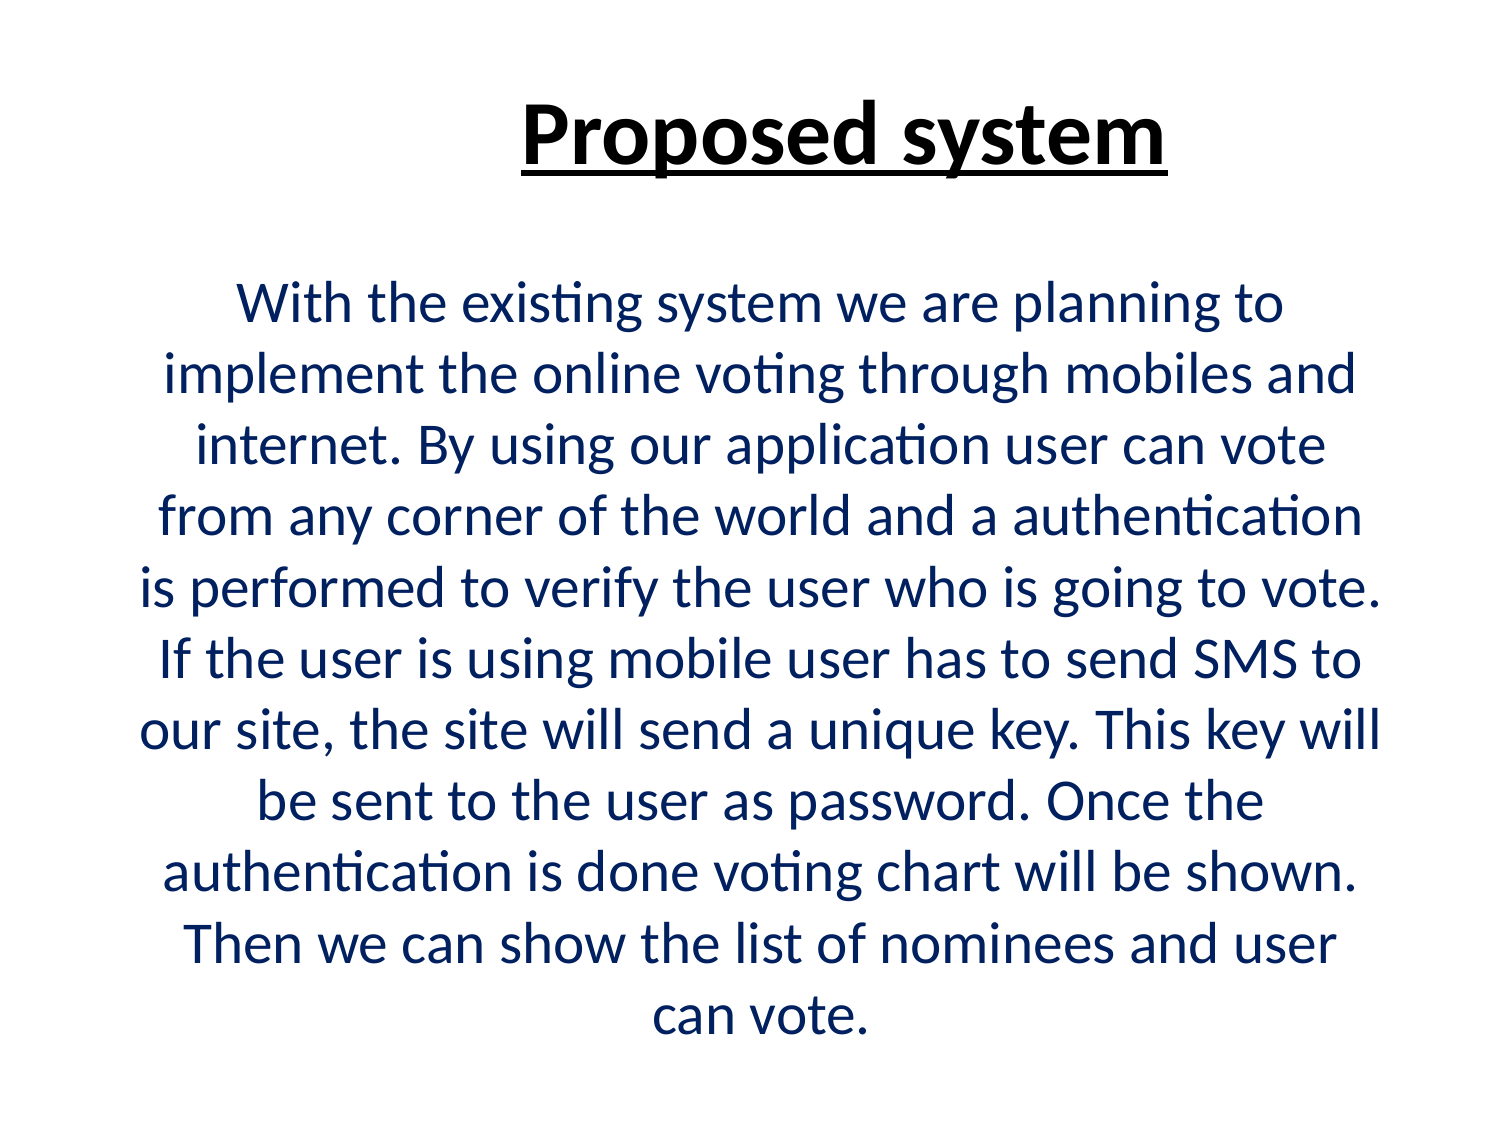

# Proposed system
With the existing system we are planning to implement the online voting through mobiles and internet. By using our application user can vote from any corner of the world and a authentication is performed to verify the user who is going to vote. If the user is using mobile user has to send SMS to our site, the site will send a unique key. This key will be sent to the user as password. Once the authentication is done voting chart will be shown. Then we can show the list of nominees and user can vote.